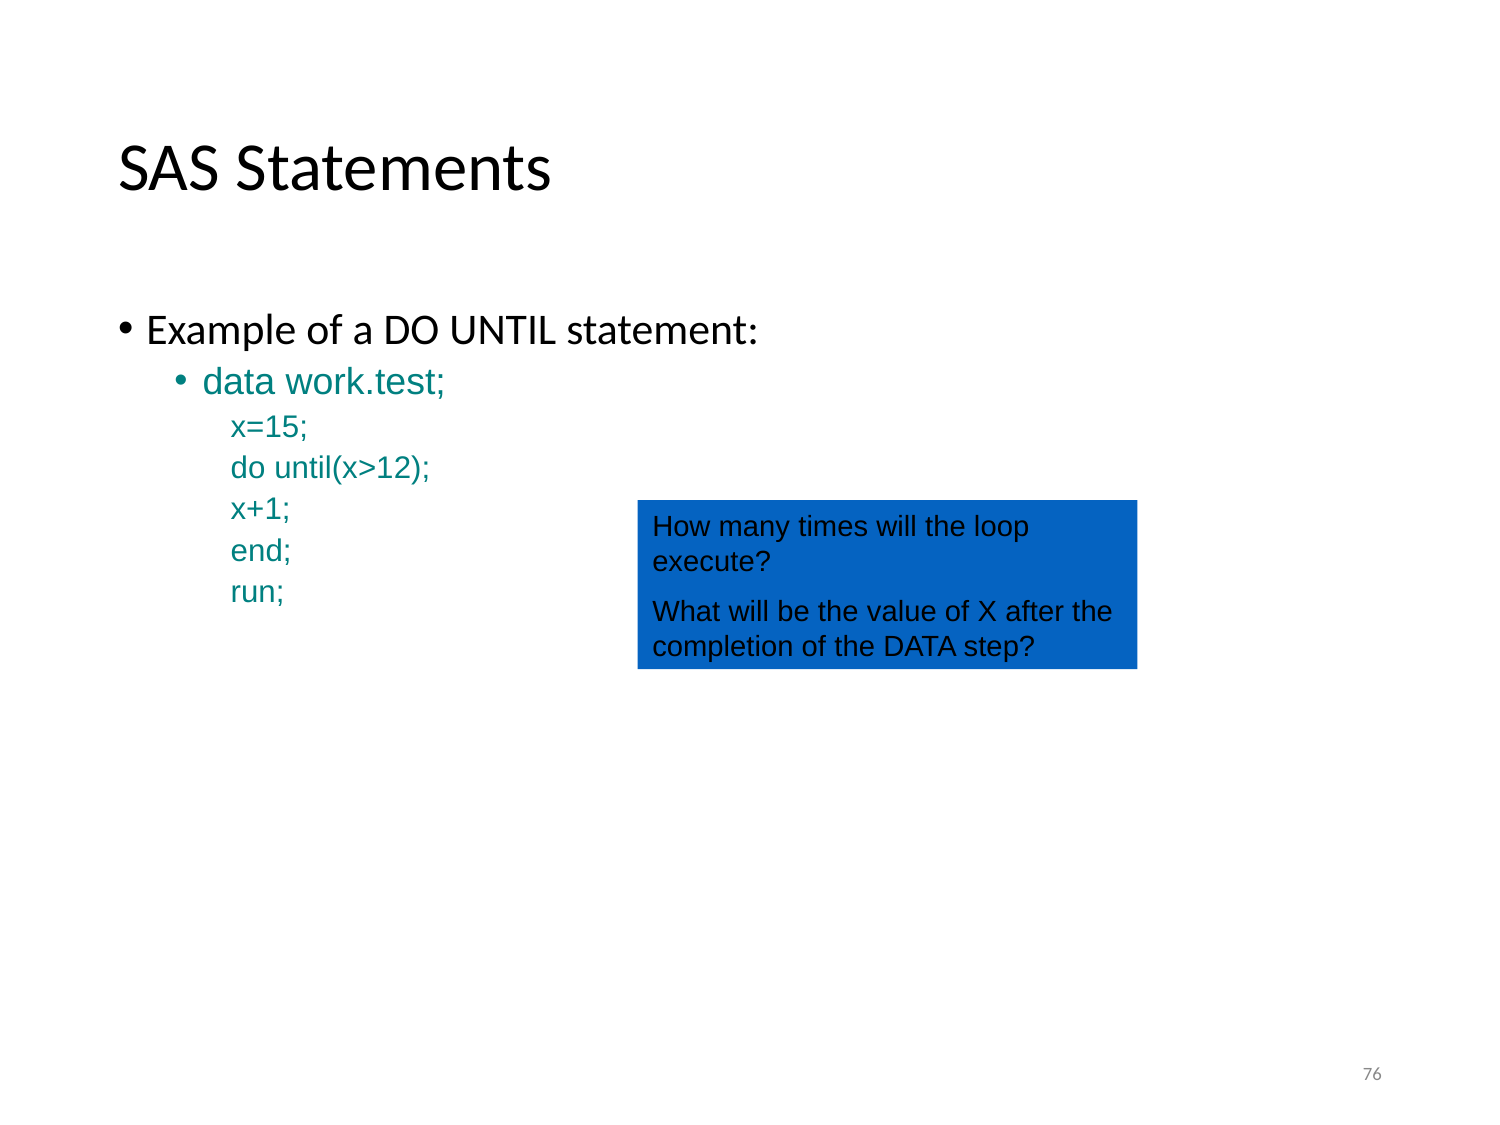

# SAS Statements
Example of a DO UNTIL statement:
data work.test;
x=15;
do until(x>12);
x+1;
end;
run;
How many times will the loop execute?
What will be the value of X after the completion of the DATA step?
76